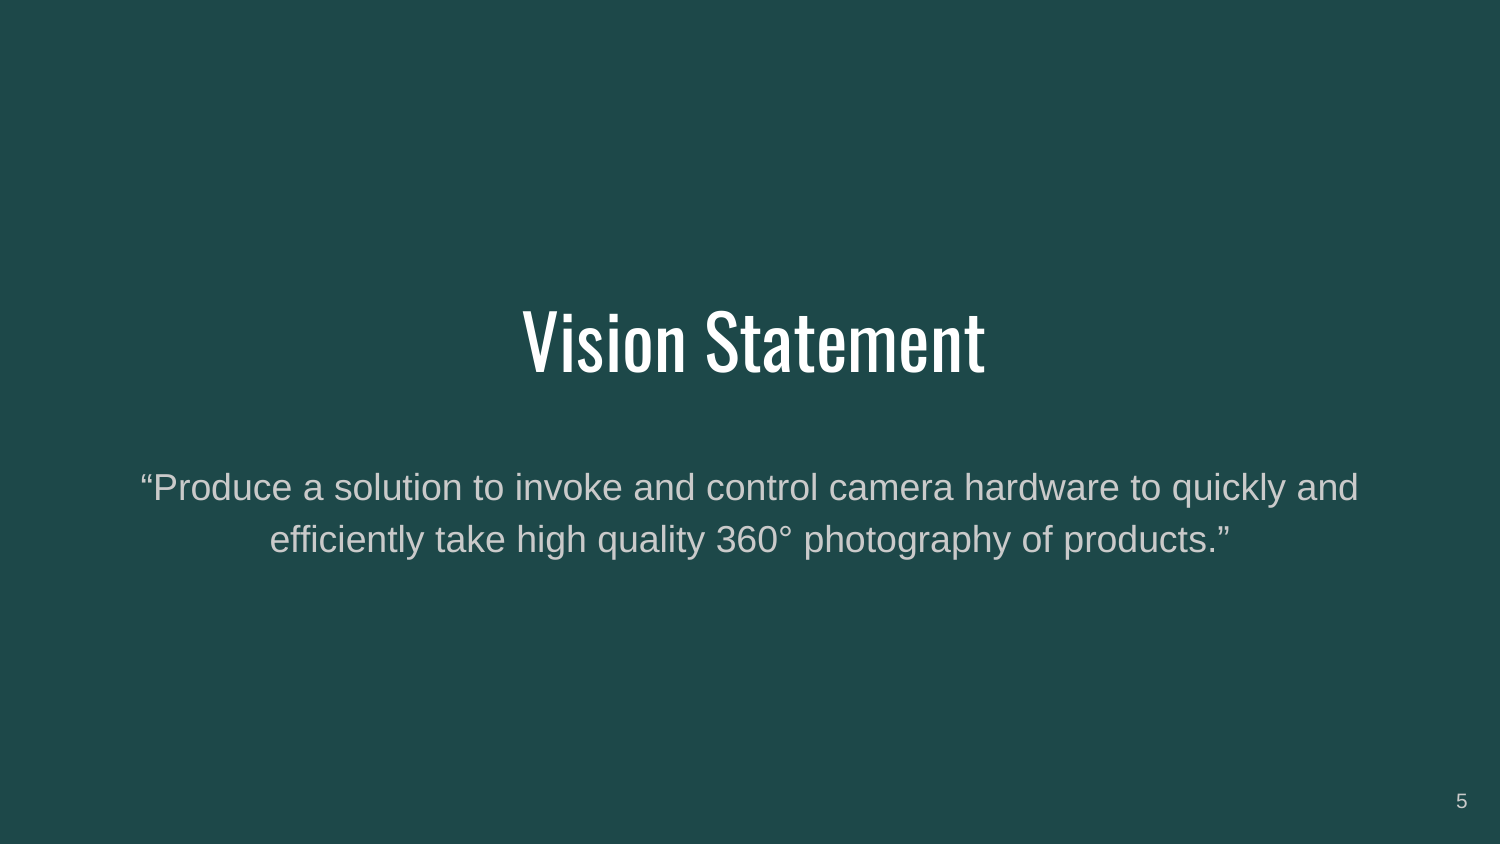

# Vision Statement
“Produce a solution to invoke and control camera hardware to quickly and efficiently take high quality 360° photography of products.”
5